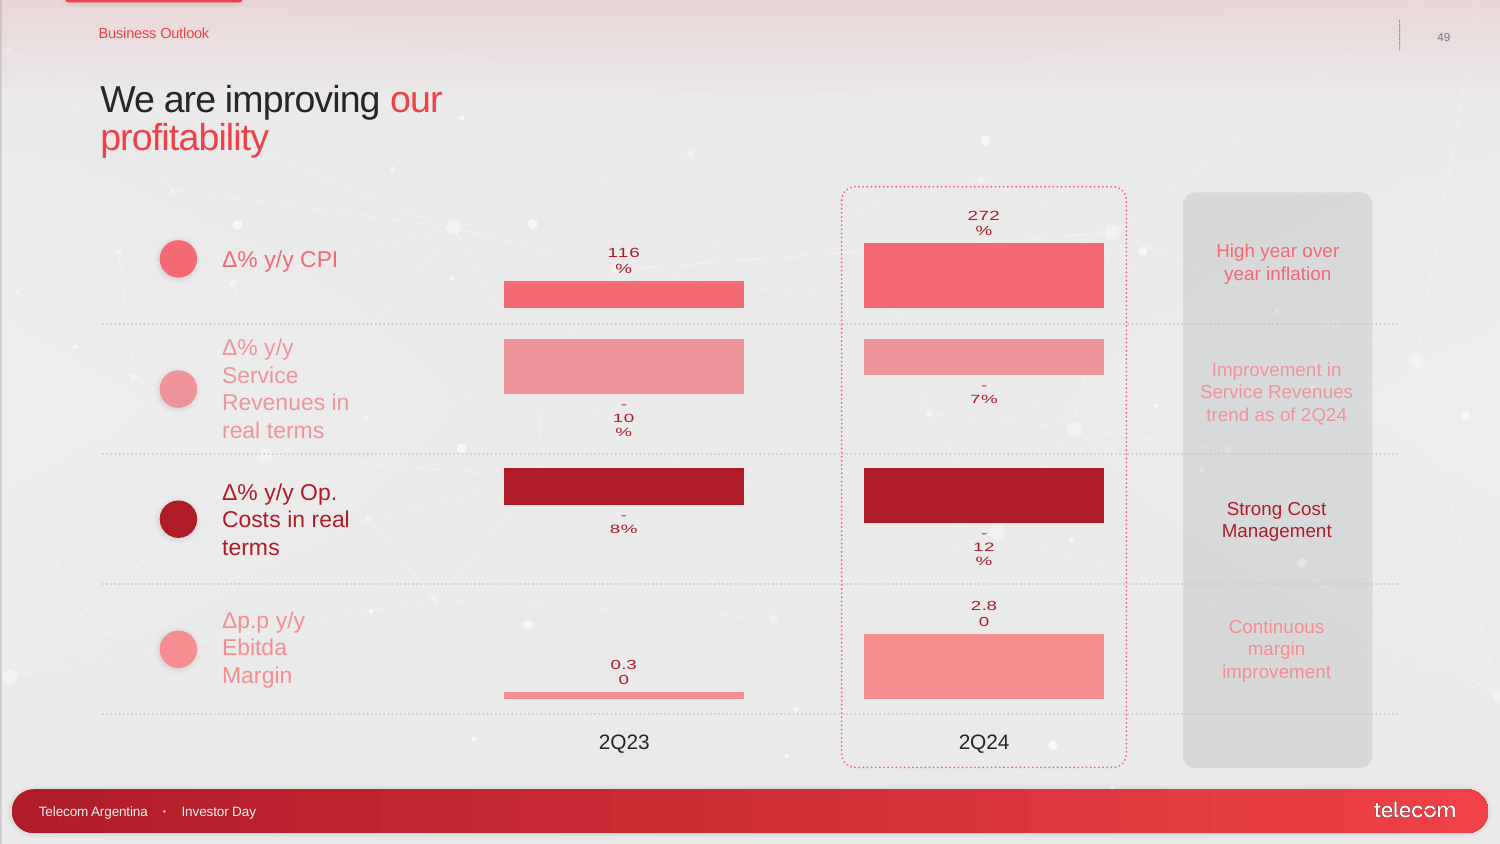

We are improving our profitability

### Chart

| Category | valor |
|---|---|
| 2Q23 | 1.156 |
| 2Q24 | 2.715 |
High year over year inflation

Δ% y/y CPI

### Chart

| Category | valor |
|---|---|
| 2Q23 | -0.103 |
| 2Q24 | -0.0665 |
Δ% y/y Service Revenues in real terms
Improvement in Service Revenues trend as of 2Q24

### Chart

| Category | valor |
|---|---|
| 2Q23 | -0.08 |
| 2Q24 | -0.12 |
Δ% y/y Op. Costs in real terms
Strong Cost Management

### Chart

| Category | valor |
|---|---|
| 2Q23 | 0.3 |
| 2Q24 | 2.8 |
Continuous margin improvement
Δp.p y/y Ebitda Margin

2Q23
2Q24